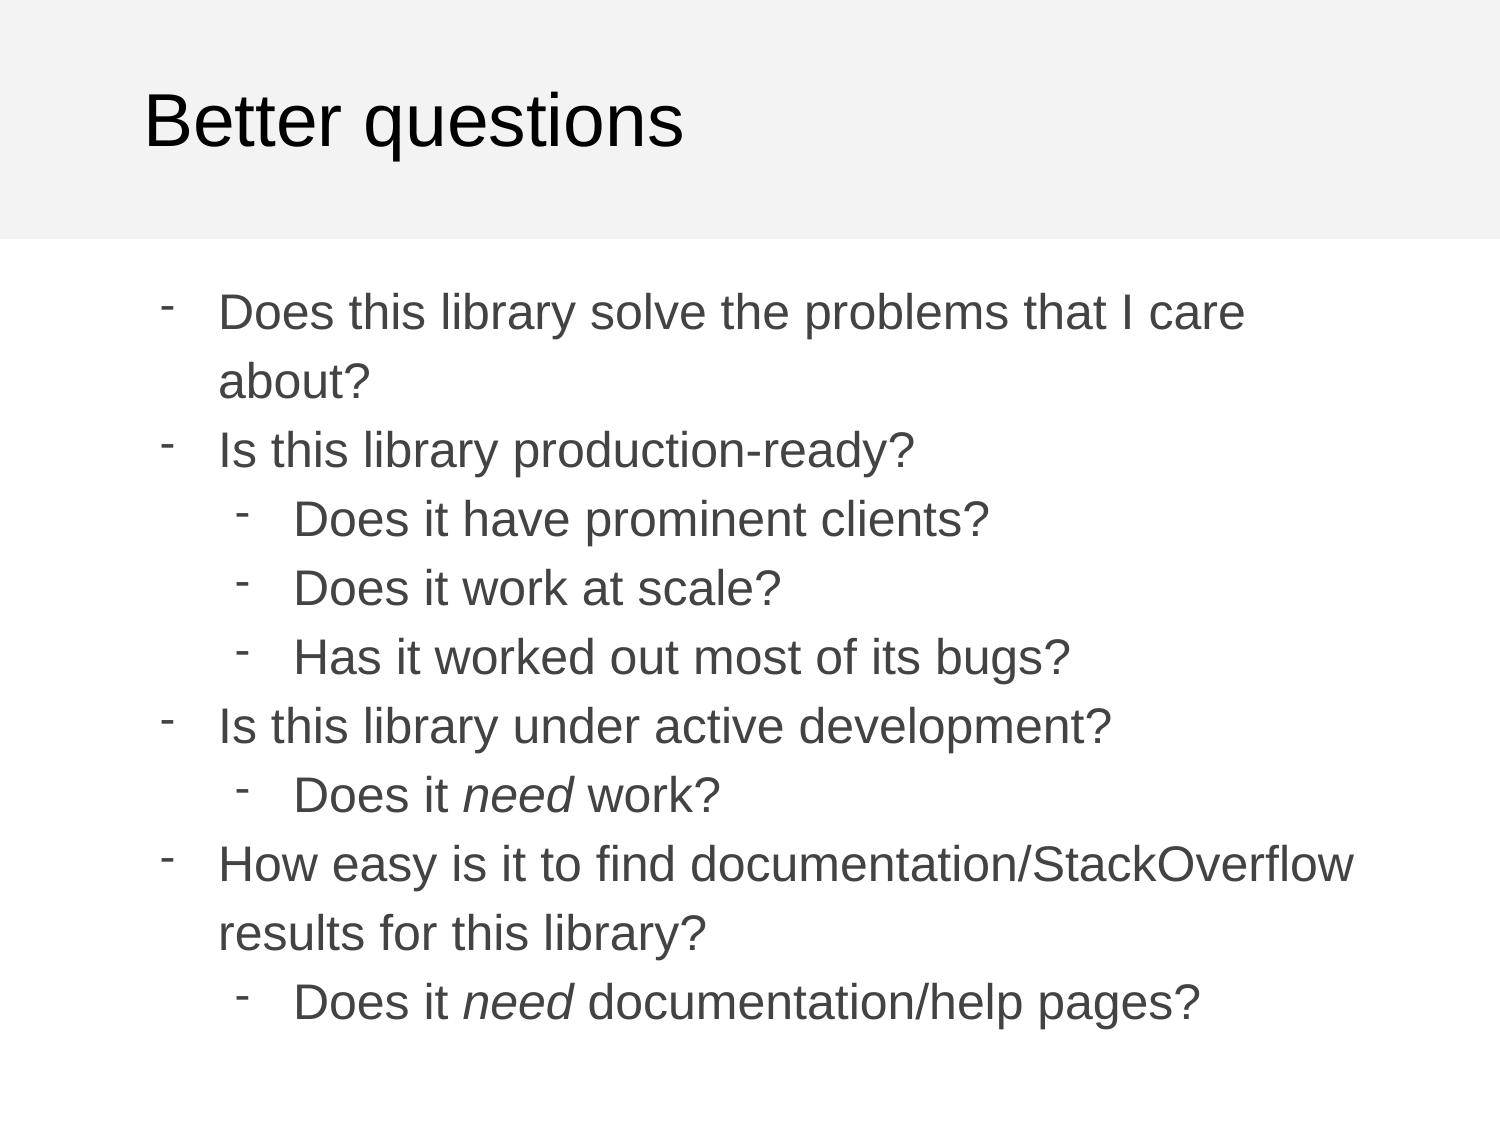

Better questions
Does this library solve the problems that I care about?
Is this library production-ready?
Does it have prominent clients?
Does it work at scale?
Has it worked out most of its bugs?
Is this library under active development?
Does it need work?
How easy is it to find documentation/StackOverflow results for this library?
Does it need documentation/help pages?